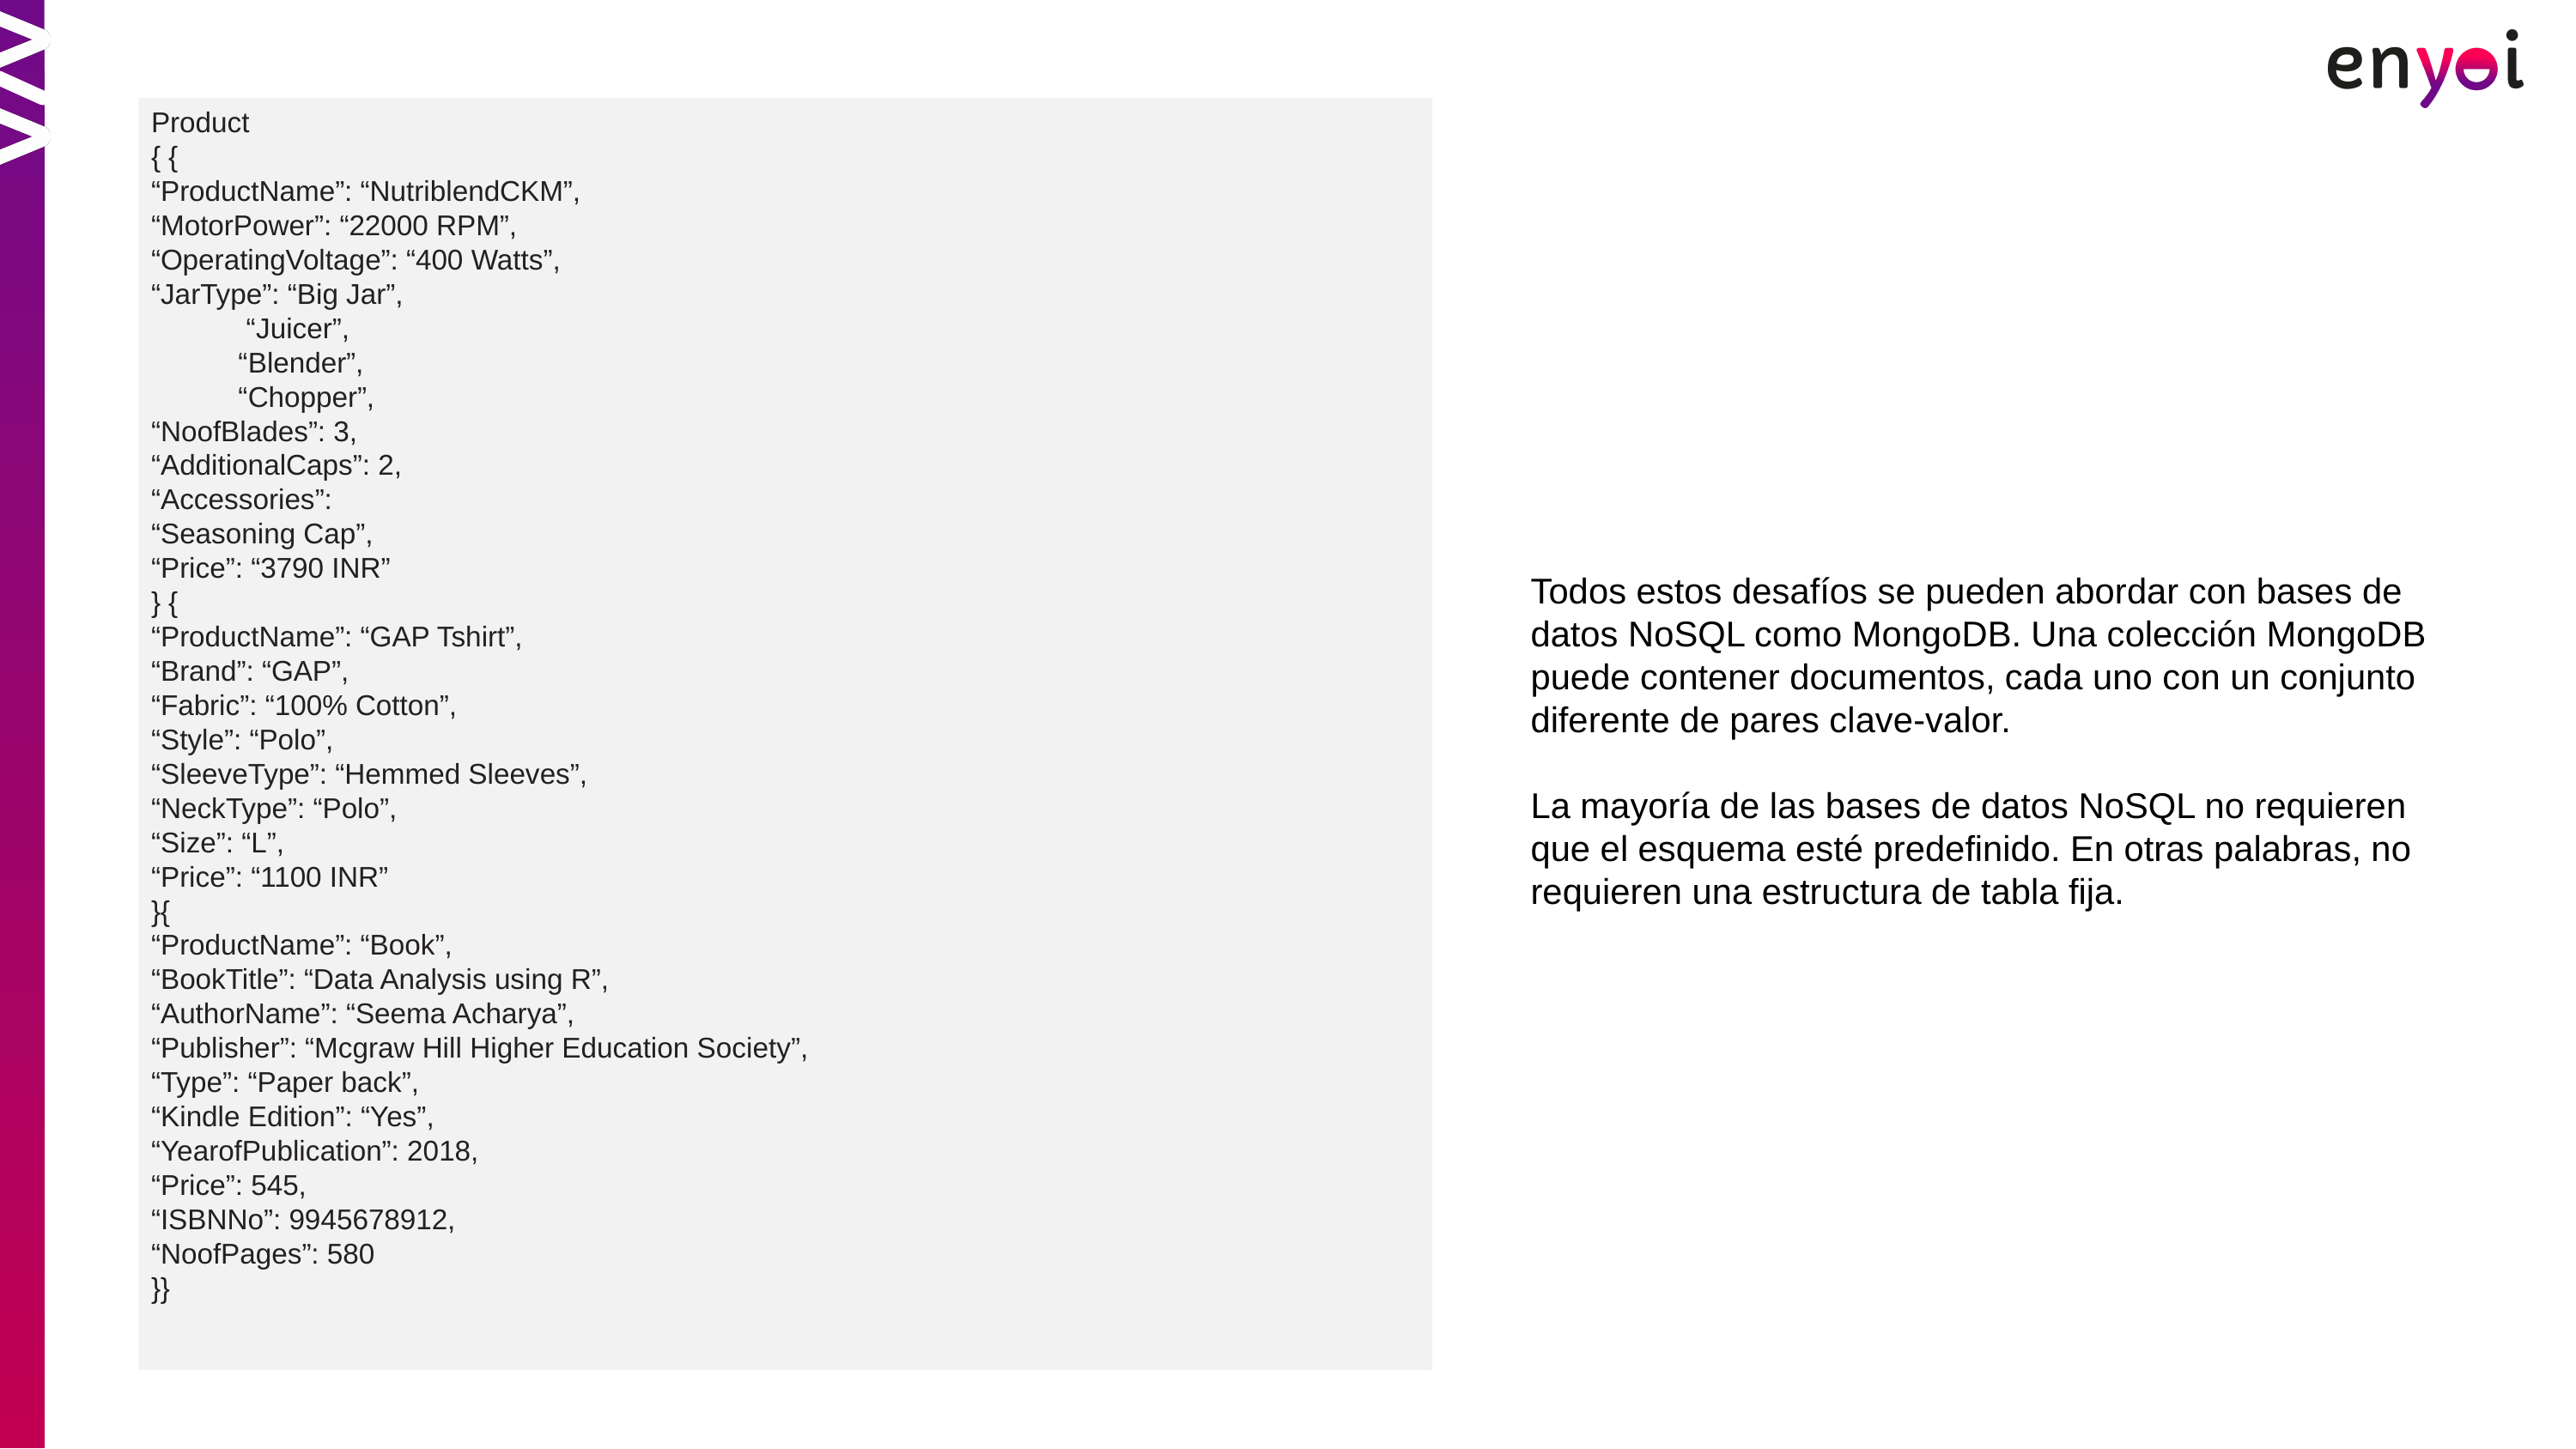

Product
{ {
“ProductName”: “NutriblendCKM”,
“MotorPower”: “22000 RPM”,
“OperatingVoltage”: “400 Watts”,
“JarType”: “Big Jar”,
            “Juicer”,
           “Blender”,
           “Chopper”,
“NoofBlades”: 3,
“AdditionalCaps”: 2,
“Accessories”:
“Seasoning Cap”,
“Price”: “3790 INR”
} {
“ProductName”: “GAP Tshirt”,
“Brand”: “GAP”,
“Fabric”: “100% Cotton”,
“Style”: “Polo”,
“SleeveType”: “Hemmed Sleeves”,
“NeckType”: “Polo”,
“Size”: “L”,
“Price”: “1100 INR”
}{
“ProductName”: “Book”,
“BookTitle”: “Data Analysis using R”,
“AuthorName”: “Seema Acharya”,
“Publisher”: “Mcgraw Hill Higher Education Society”,
“Type”: “Paper back”,
“Kindle Edition”: “Yes”,
“YearofPublication”: 2018,
“Price”: 545,
“ISBNNo”: 9945678912,
“NoofPages”: 580
}}
Todos estos desafíos se pueden abordar con bases de datos NoSQL como MongoDB. Una colección MongoDB puede contener documentos, cada uno con un conjunto diferente de pares clave-valor.

La mayoría de las bases de datos NoSQL no requieren que el esquema esté predefinido. En otras palabras, no requieren una estructura de tabla fija.